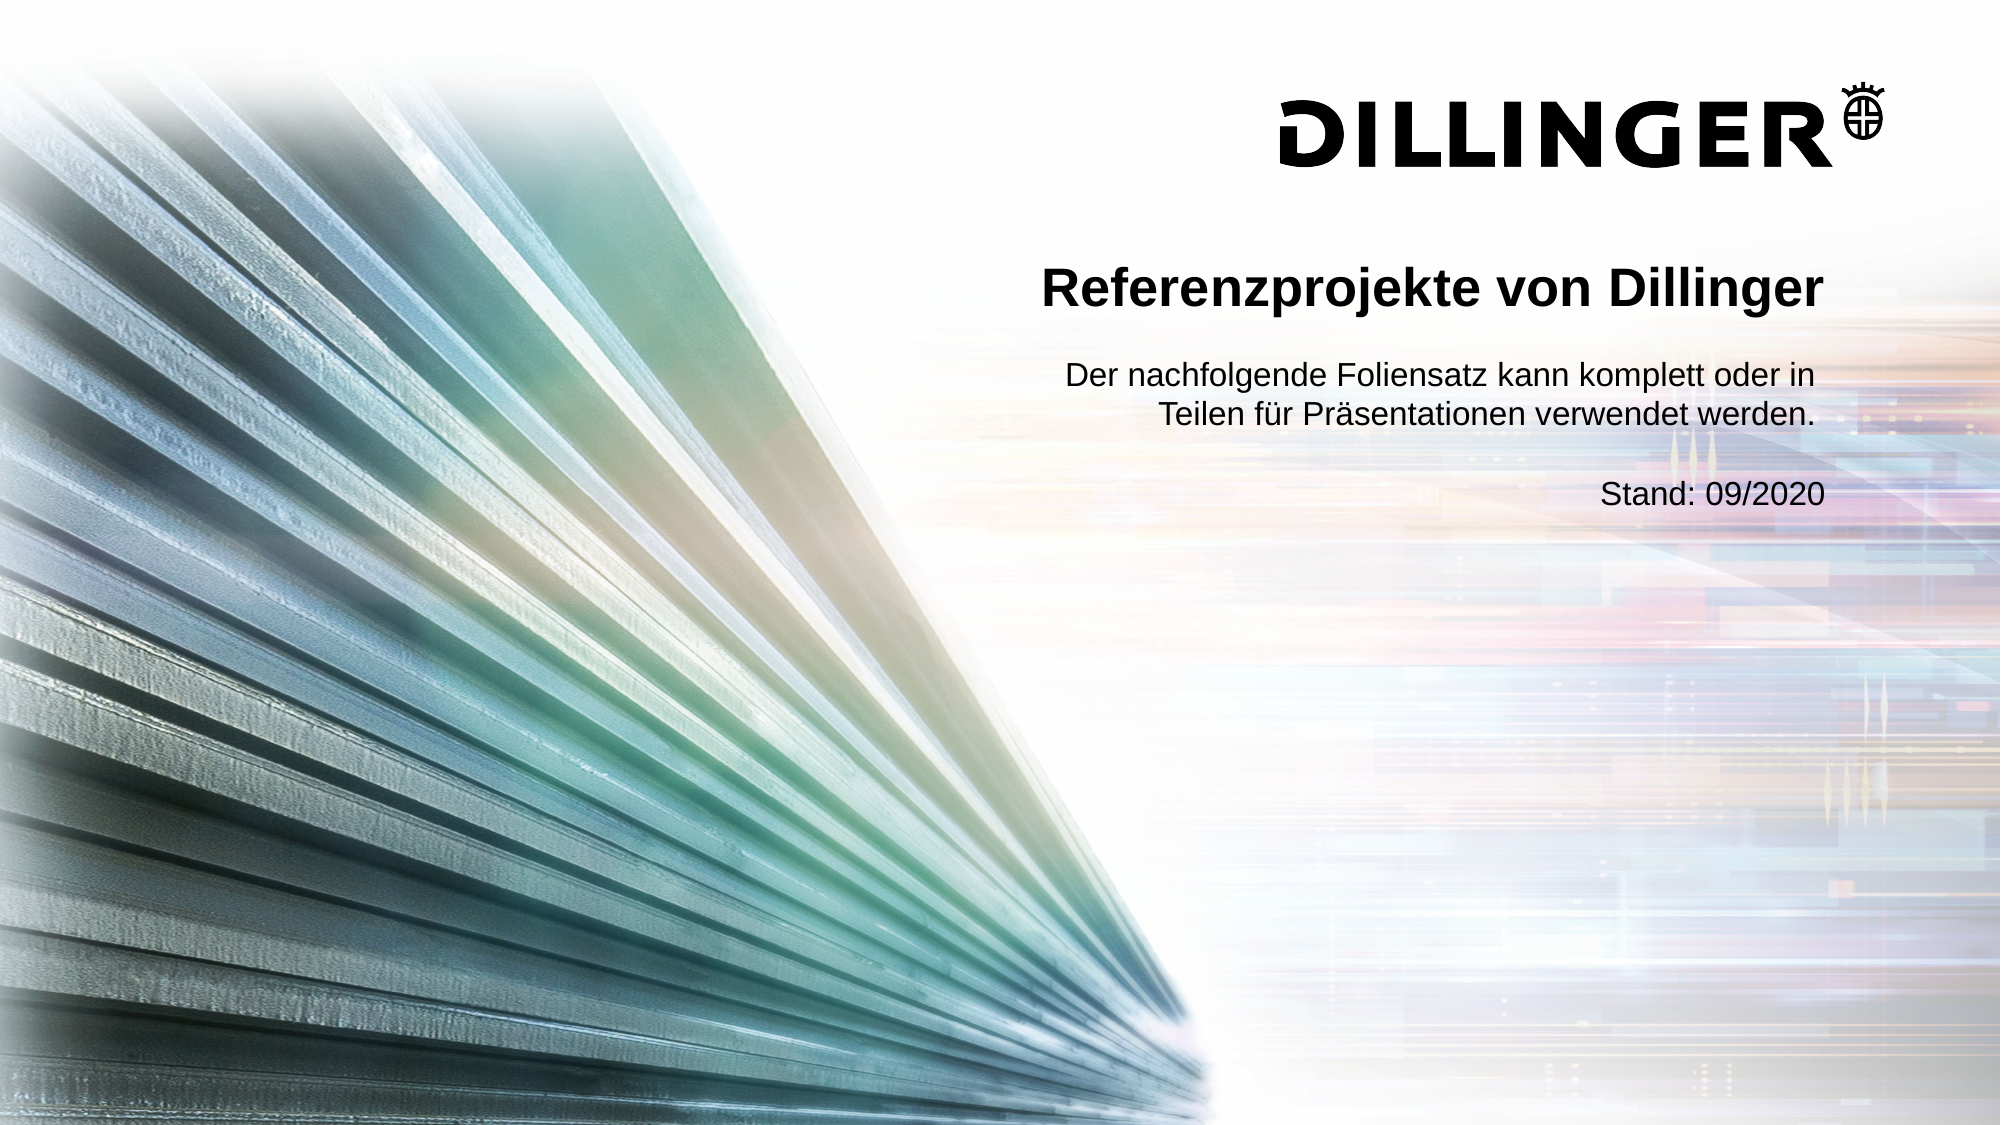

Referenzprojekte von Dillinger
Der nachfolgende Foliensatz kann komplett oder in
Teilen für Präsentationen verwendet werden.

Stand: 09/2020